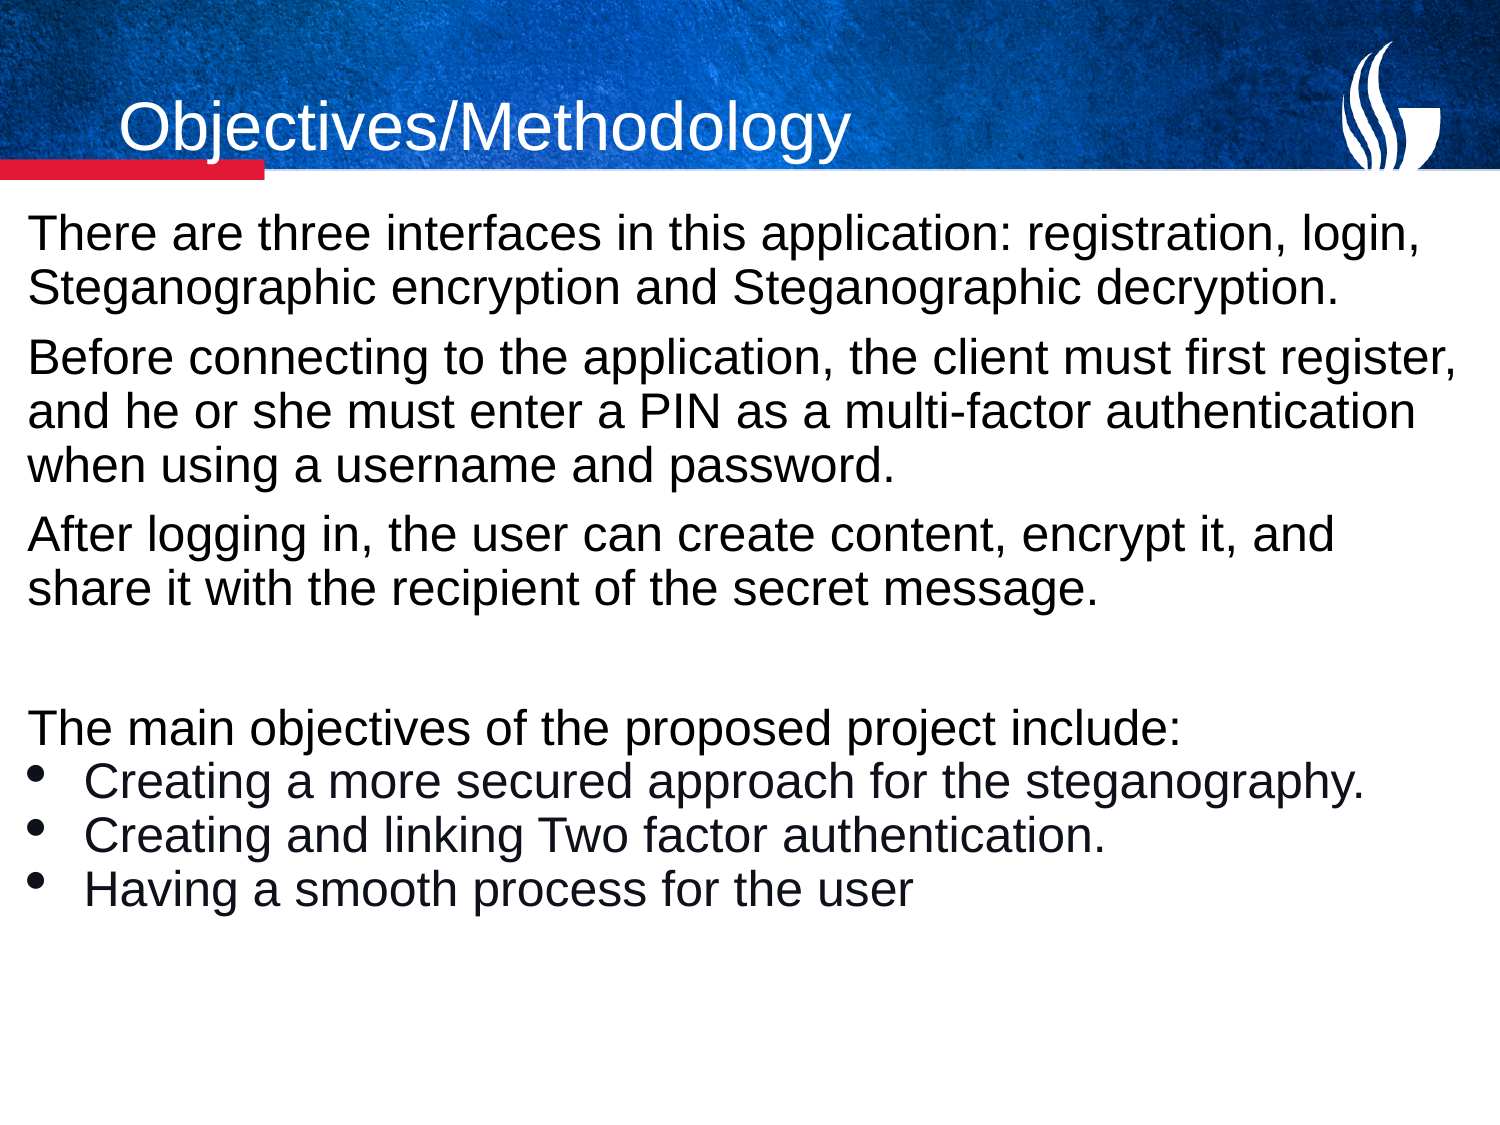

# Objectives/Methodology
There are three interfaces in this application: registration, login, Steganographic encryption and Steganographic decryption.
Before connecting to the application, the client must first register, and he or she must enter a PIN as a multi-factor authentication when using a username and password.
After logging in, the user can create content, encrypt it, and share it with the recipient of the secret message.

The main objectives of the proposed project include:
Creating a more secured approach for the steganography.
Creating and linking Two factor authentication.
Having a smooth process for the user